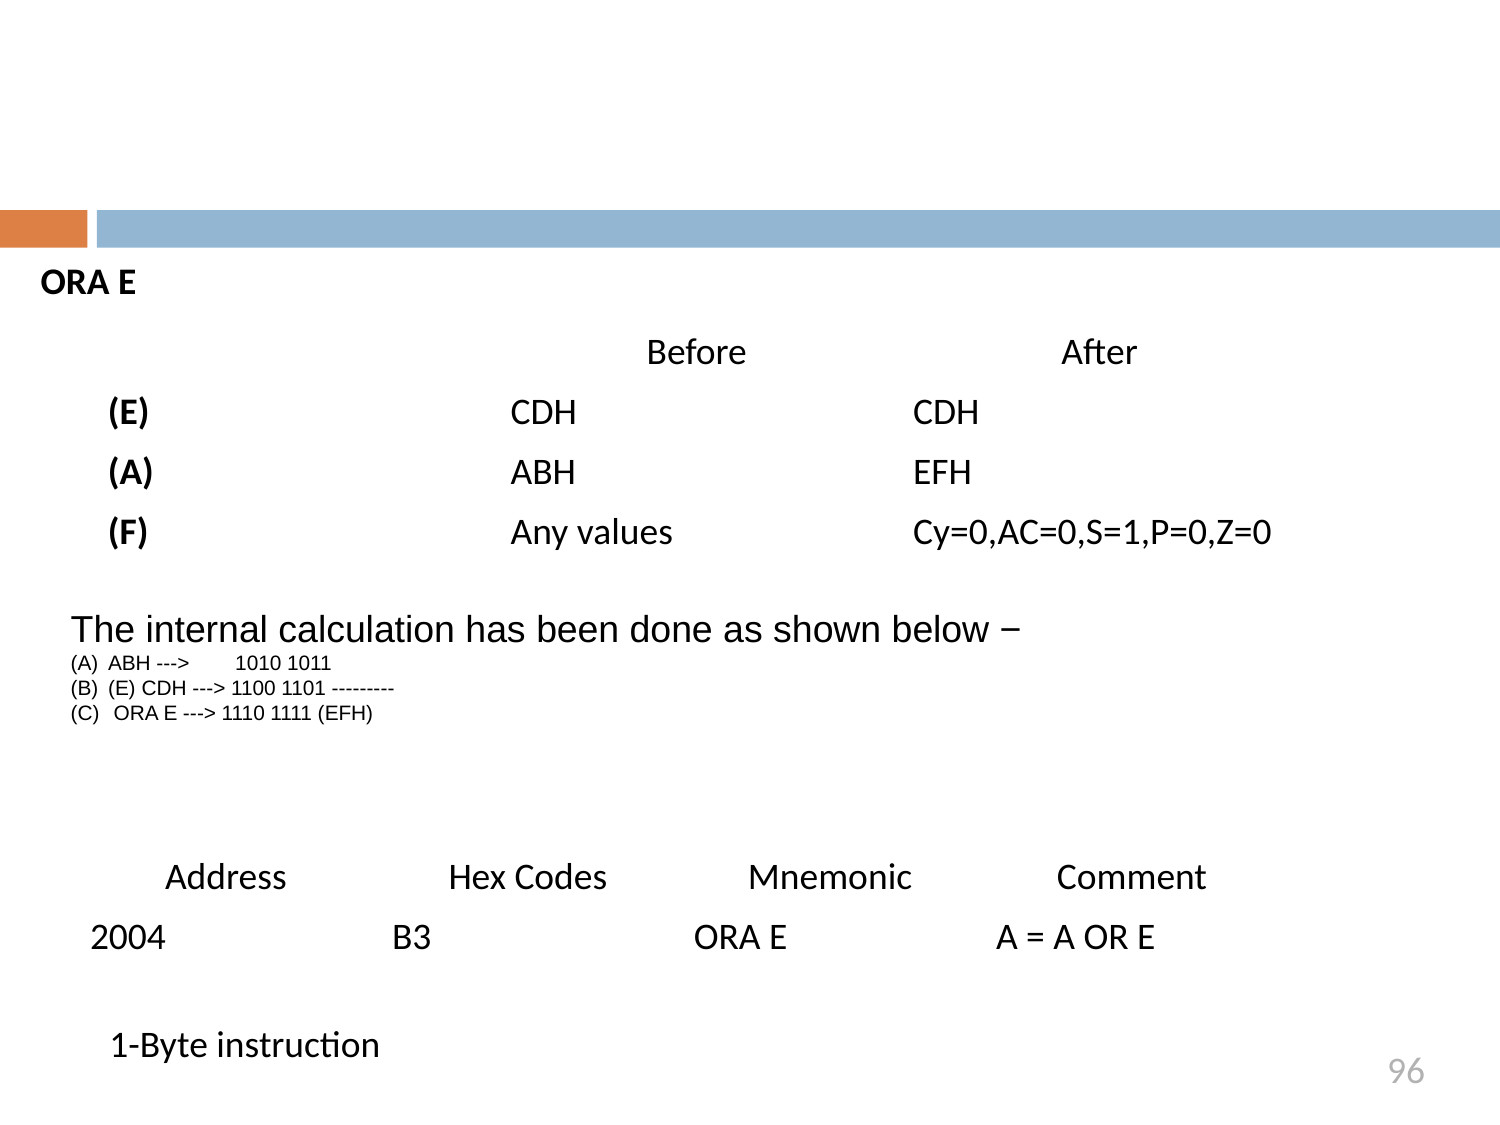

ORA E
|  | Before | After |
| --- | --- | --- |
| (E) | CDH | CDH |
| (A) | ABH | EFH |
| (F) | Any values | Cy=0,AC=0,S=1,P=0,Z=0 |
The internal calculation has been done as shown below −
ABH --->        1010 1011
(E) CDH ---> 1100 1101 ---------
 ORA E ---> 1110 1111 (EFH)

| Address | Hex Codes | Mnemonic | Comment |
| --- | --- | --- | --- |
| 2004 | B3 | ORA E | A = A OR E |
1-Byte instruction
96